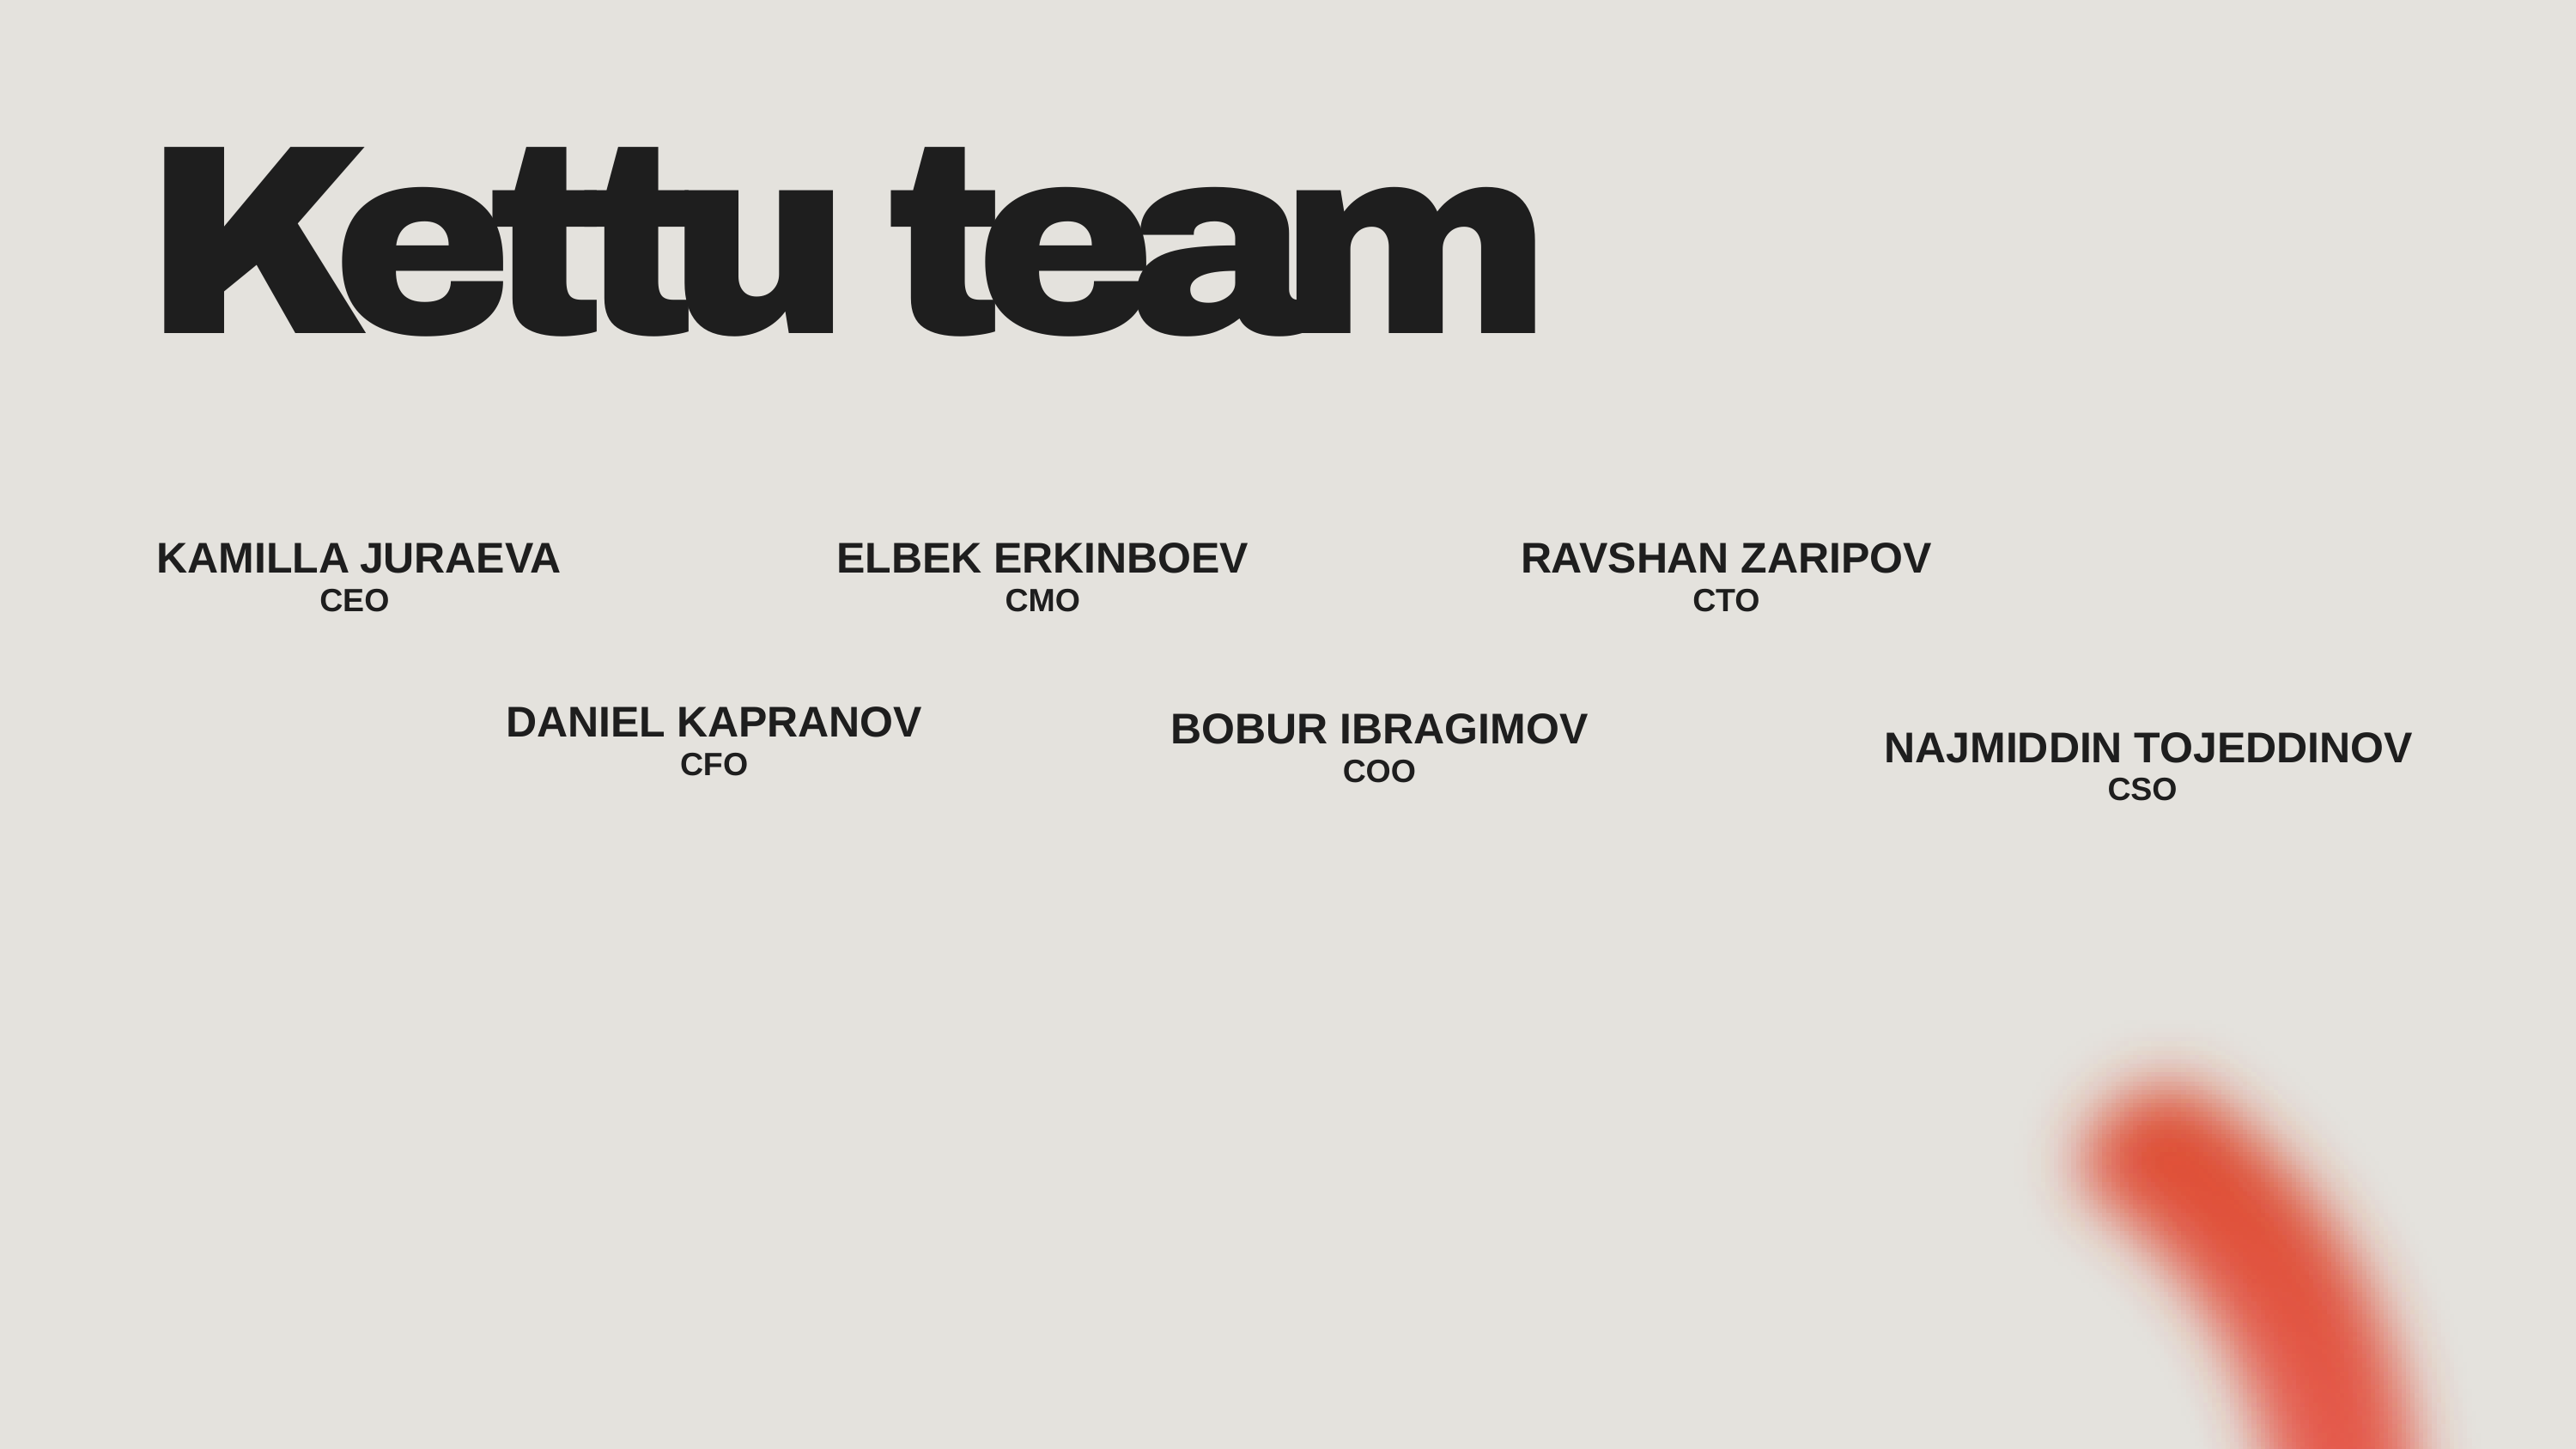

Kettu team
KAMILLA JURAEVA
ELBEK ERKINBOEV
RAVSHAN ZARIPOV
CEO
CMO
CTO
DANIEL KAPRANOV
BOBUR IBRAGIMOV
 NAJMIDDIN TOJEDDINOV
CFO
COO
CSO